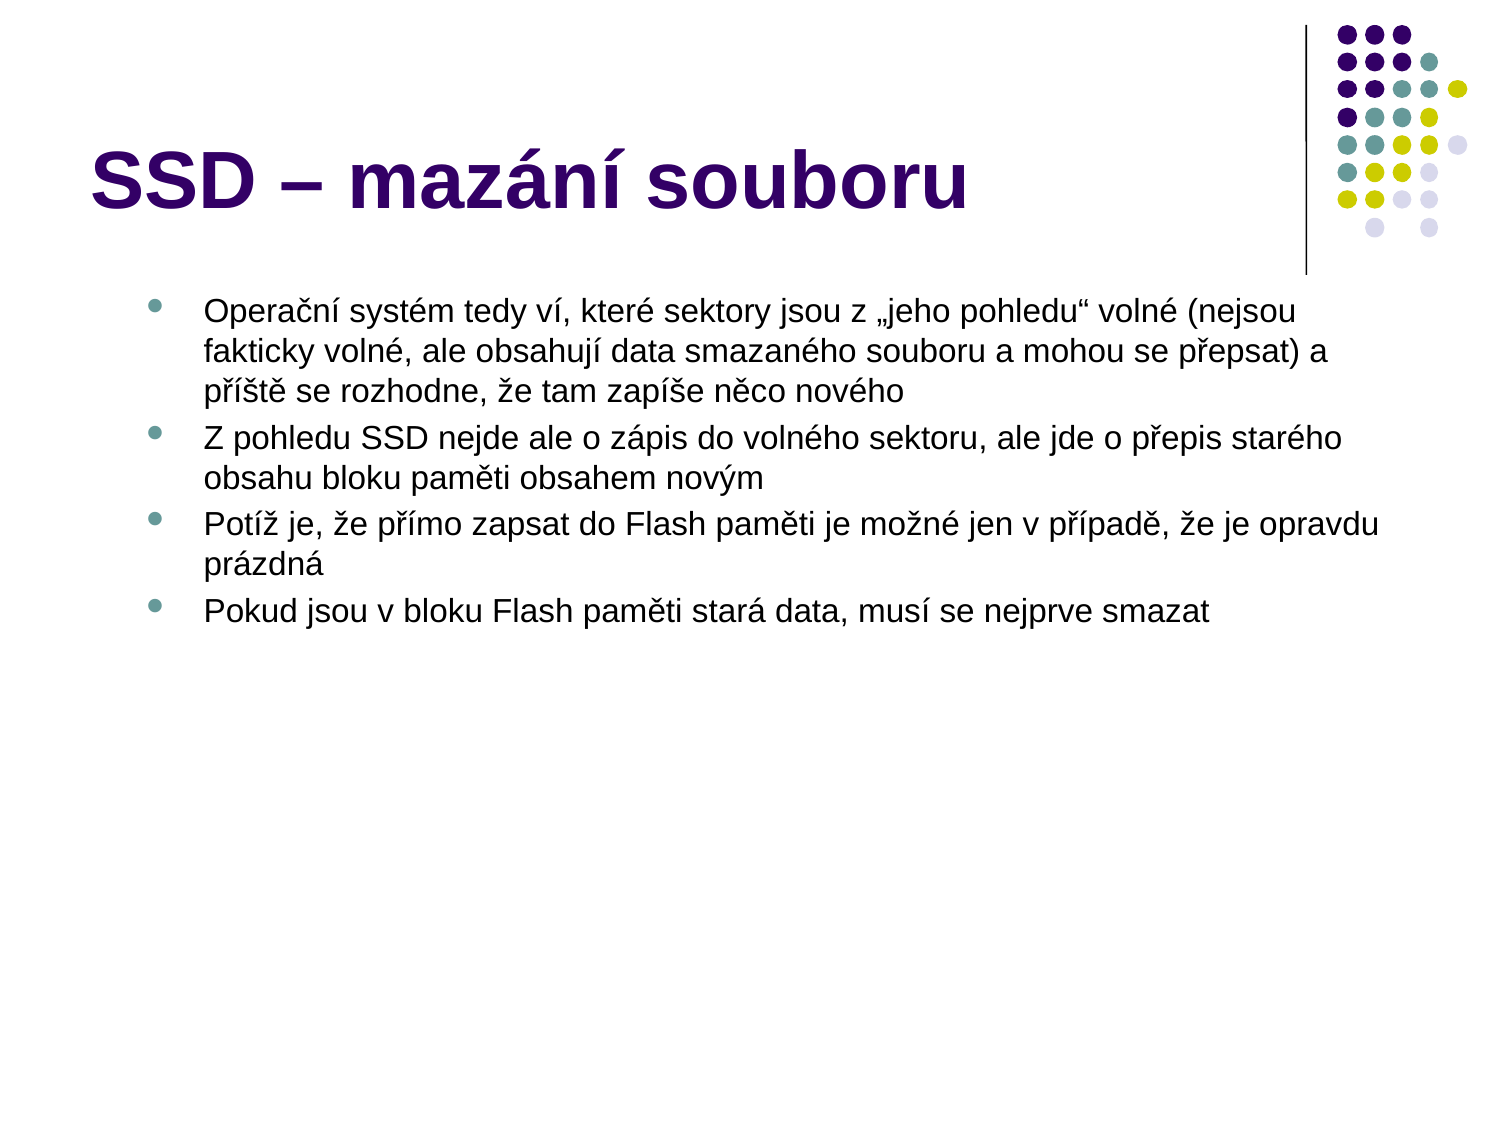

# SSD – mazání souboru
Operační systém tedy ví, které sektory jsou z „jeho pohledu“ volné (nejsou fakticky volné, ale obsahují data smazaného souboru a mohou se přepsat) a příště se rozhodne, že tam zapíše něco nového
Z pohledu SSD nejde ale o zápis do volného sektoru, ale jde o přepis starého obsahu bloku paměti obsahem novým
Potíž je, že přímo zapsat do Flash paměti je možné jen v případě, že je opravdu prázdná
Pokud jsou v bloku Flash paměti stará data, musí se nejprve smazat